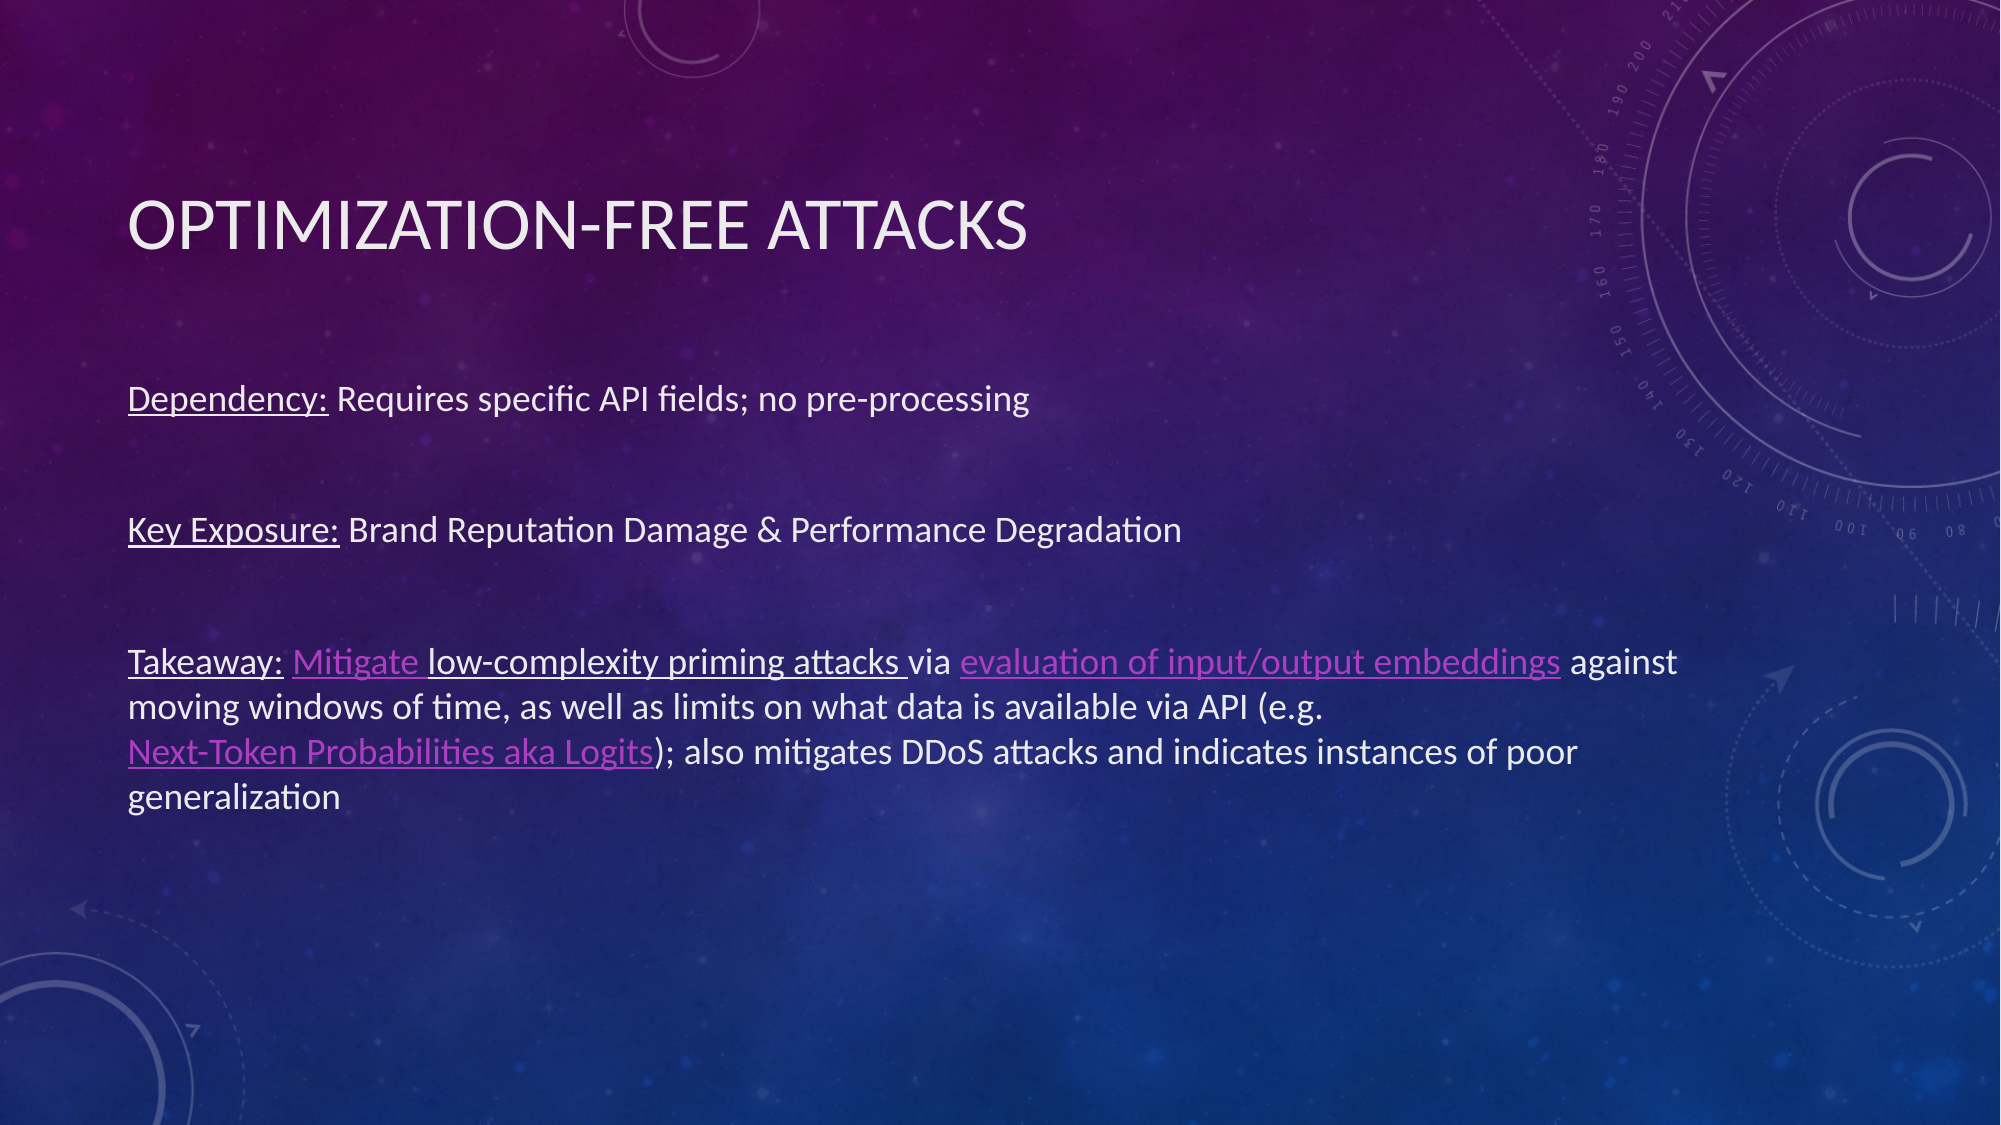

# Optimization-Free Attacks
Dependency: Requires specific API fields; no pre-processing

Key Exposure: Brand Reputation Damage & Performance Degradation

Takeaway: Mitigate low-complexity priming attacks via evaluation of input/output embeddings against moving windows of time, as well as limits on what data is available via API (e.g. Next-Token Probabilities aka Logits); also mitigates DDoS attacks and indicates instances of poor generalization